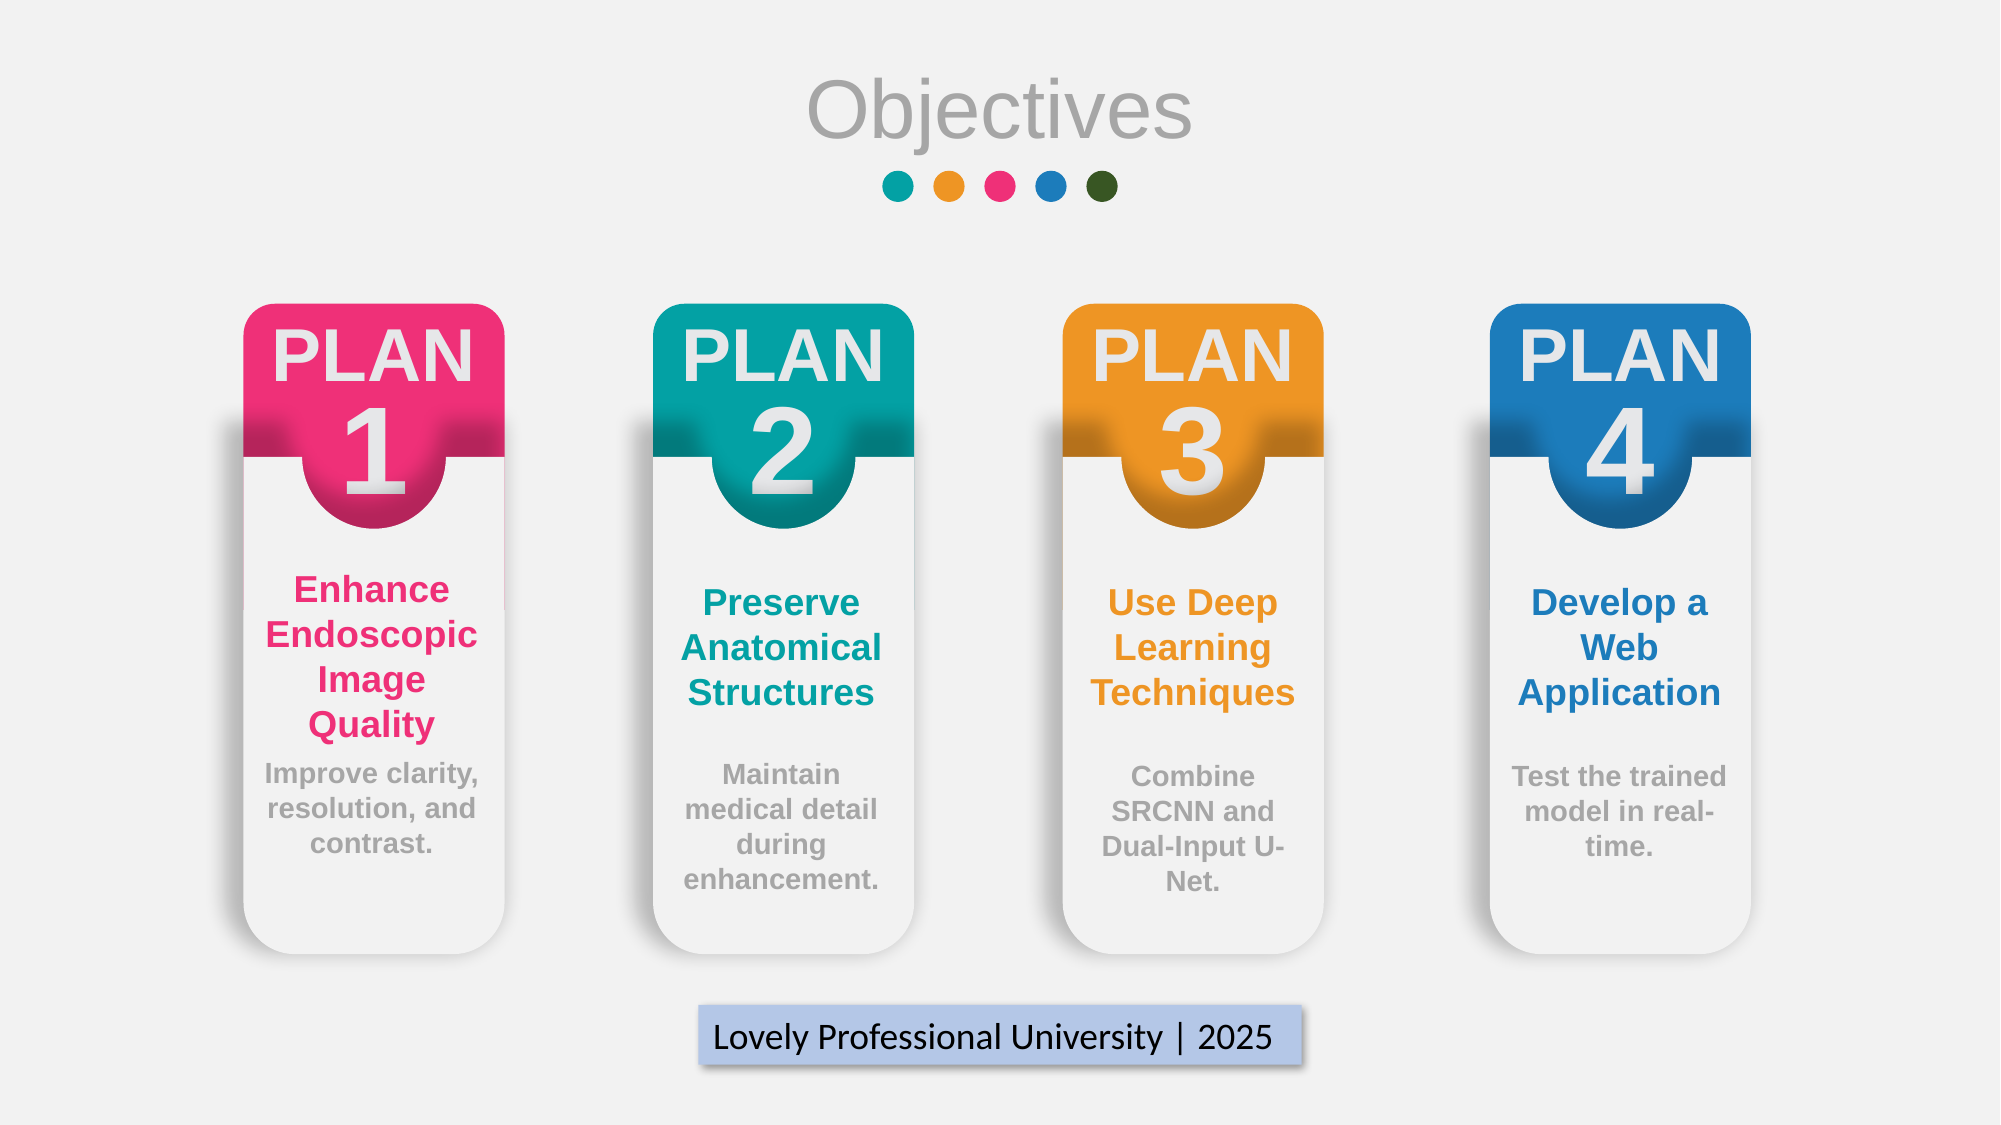

Objectives

PLAN

1
PLAN

2
PLAN

3
PLAN

4

Enhance Endoscopic Image Quality
Improve clarity, resolution, and contrast.
Preserve Anatomical Structures
Maintain medical detail during enhancement.
Use Deep Learning Techniques
Combine SRCNN and Dual-Input U-Net.
Develop a Web Application
Test the trained model in real-time.
Lovely Professional University | 2025